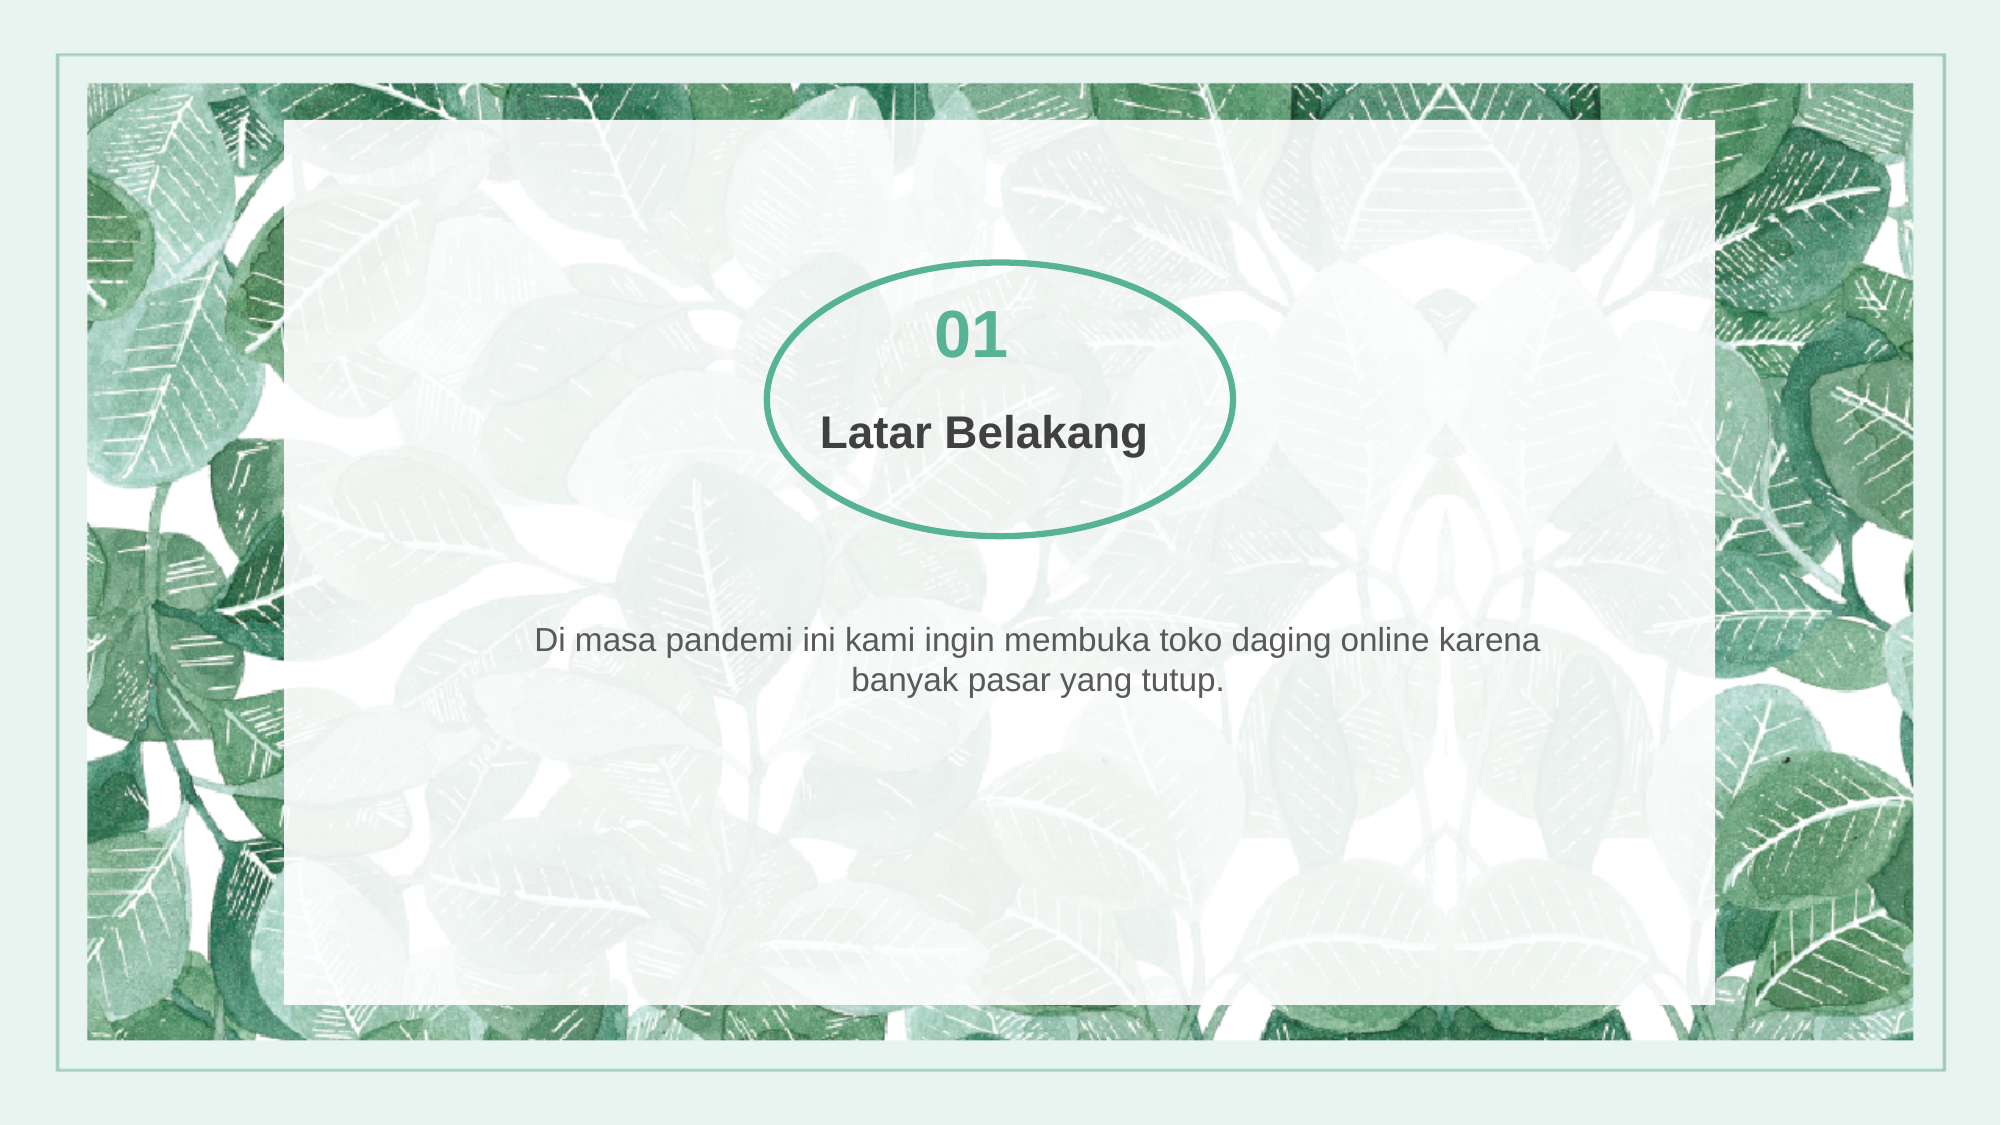

01
Latar Belakang
Di masa pandemi ini kami ingin membuka toko daging online karena banyak pasar yang tutup.